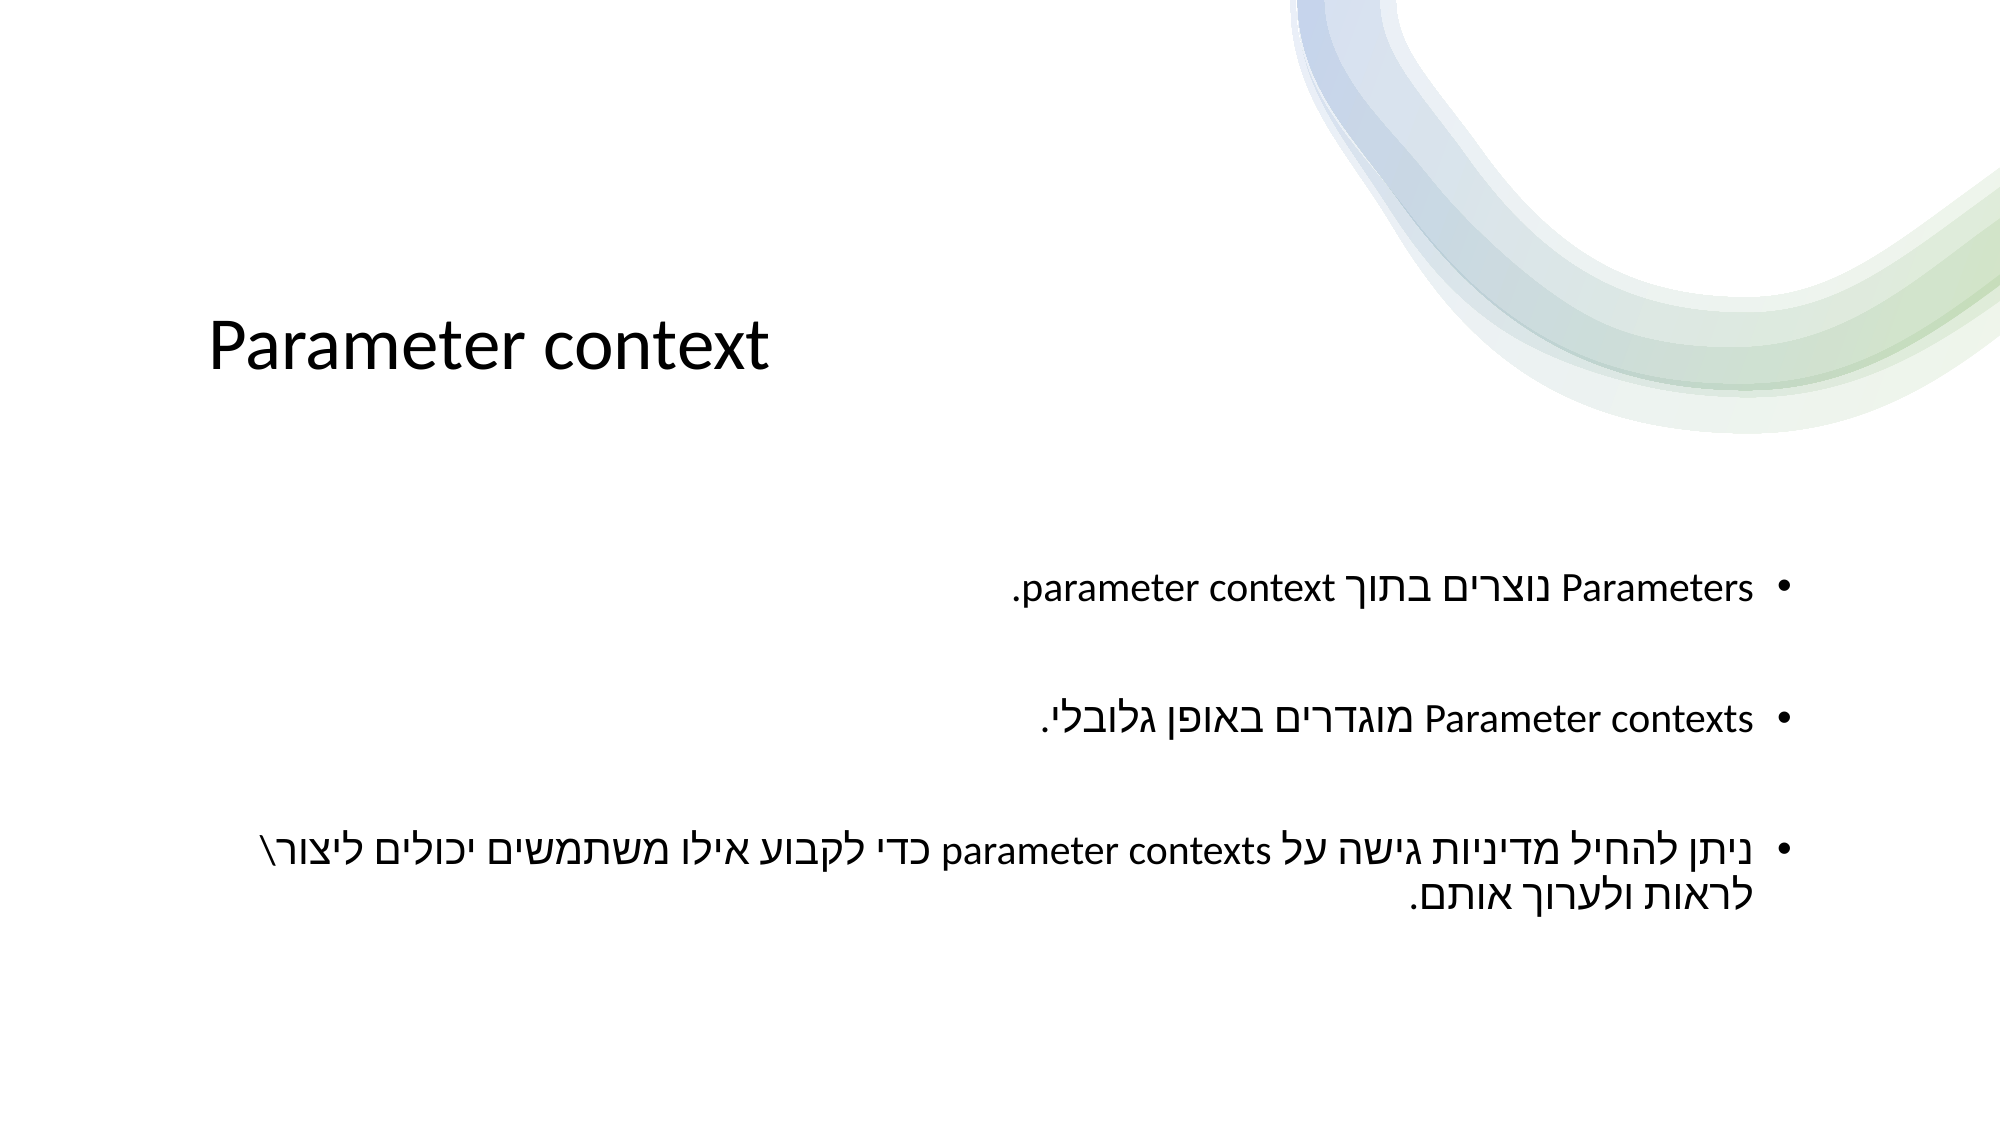

# Parameter context
Parameters נוצרים בתוך parameter context.

Parameter contexts מוגדרים באופן גלובלי.

ניתן להחיל מדיניות גישה על parameter contexts כדי לקבוע אילו משתמשים יכולים ליצור\לראות ולערוך אותם.